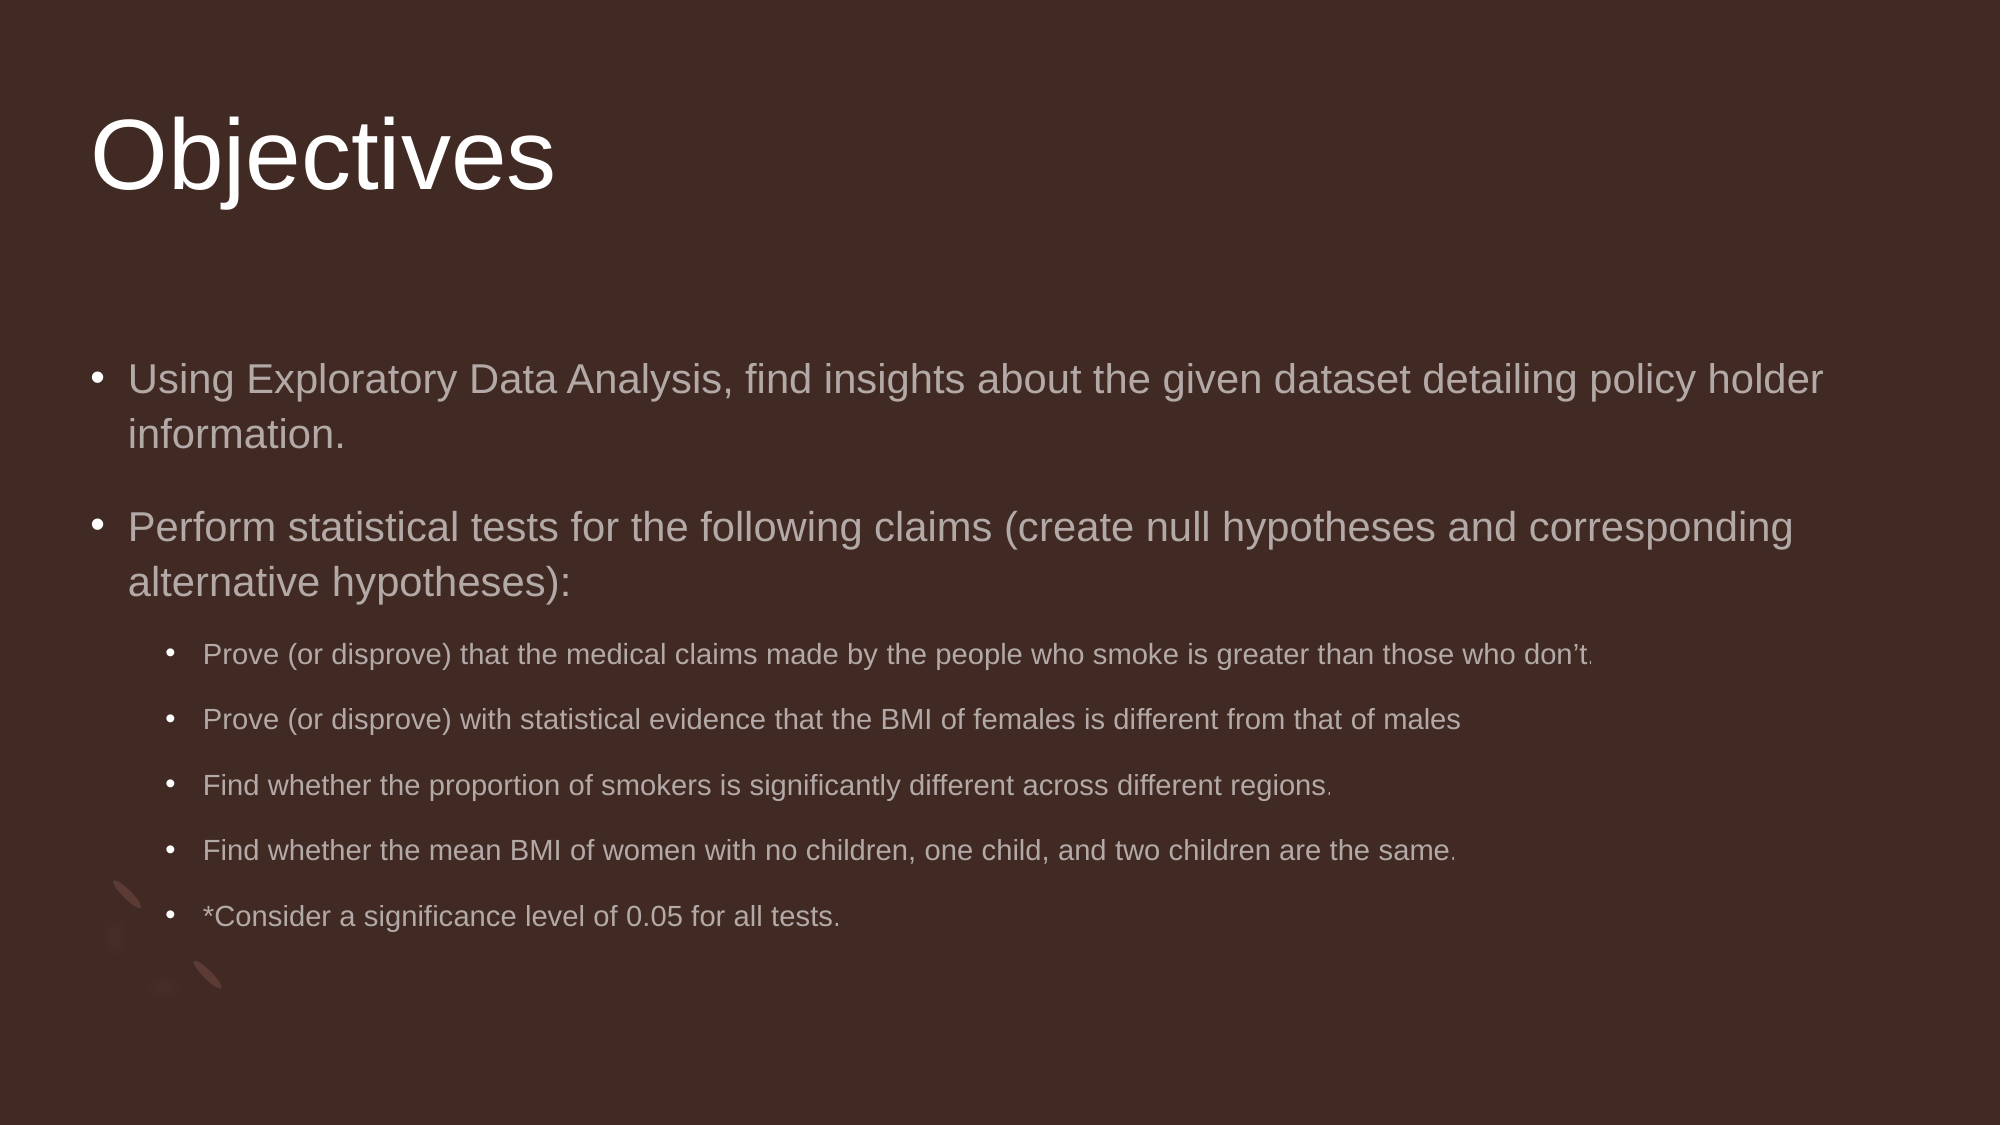

# Objectives
Using Exploratory Data Analysis, find insights about the given dataset detailing policy holder information.
Perform statistical tests for the following claims (create null hypotheses and corresponding alternative hypotheses):
Prove (or disprove) that the medical claims made by the people who smoke is greater than those who don’t.
Prove (or disprove) with statistical evidence that the BMI of females is different from that of males.
Find whether the proportion of smokers is significantly different across different regions.
Find whether the mean BMI of women with no children, one child, and two children are the same.
*Consider a significance level of 0.05 for all tests.